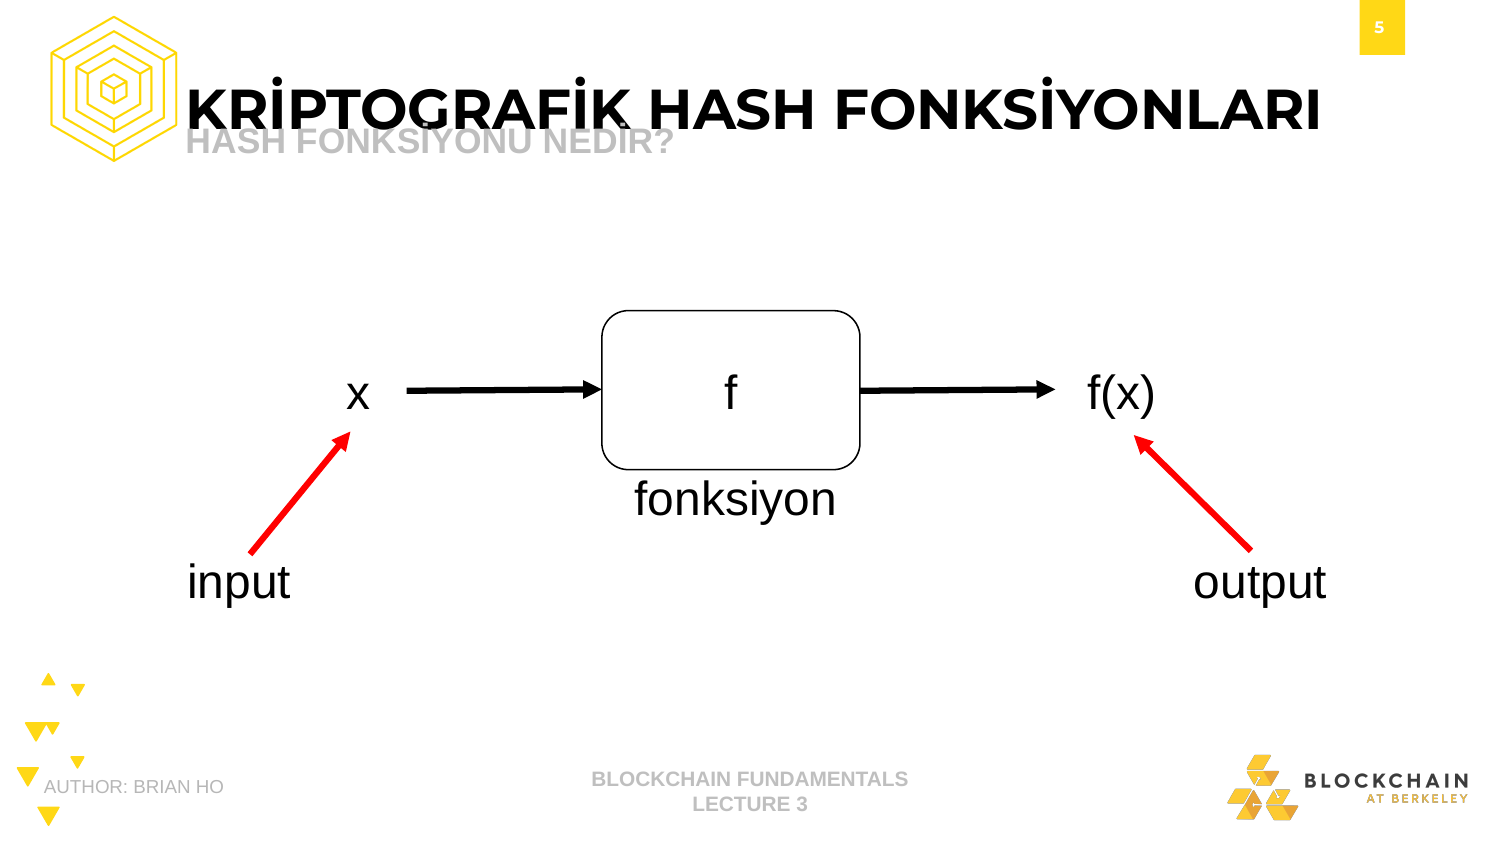

KRİPTOGRAFİK HASH FONKSİYONLARI
HASH FONKSİYONU NEDİR?

f(x)
x
f
fonksiyon
input
output

AUTHOR: BRIAN HO
BLOCKCHAIN FUNDAMENTALS LECTURE 3